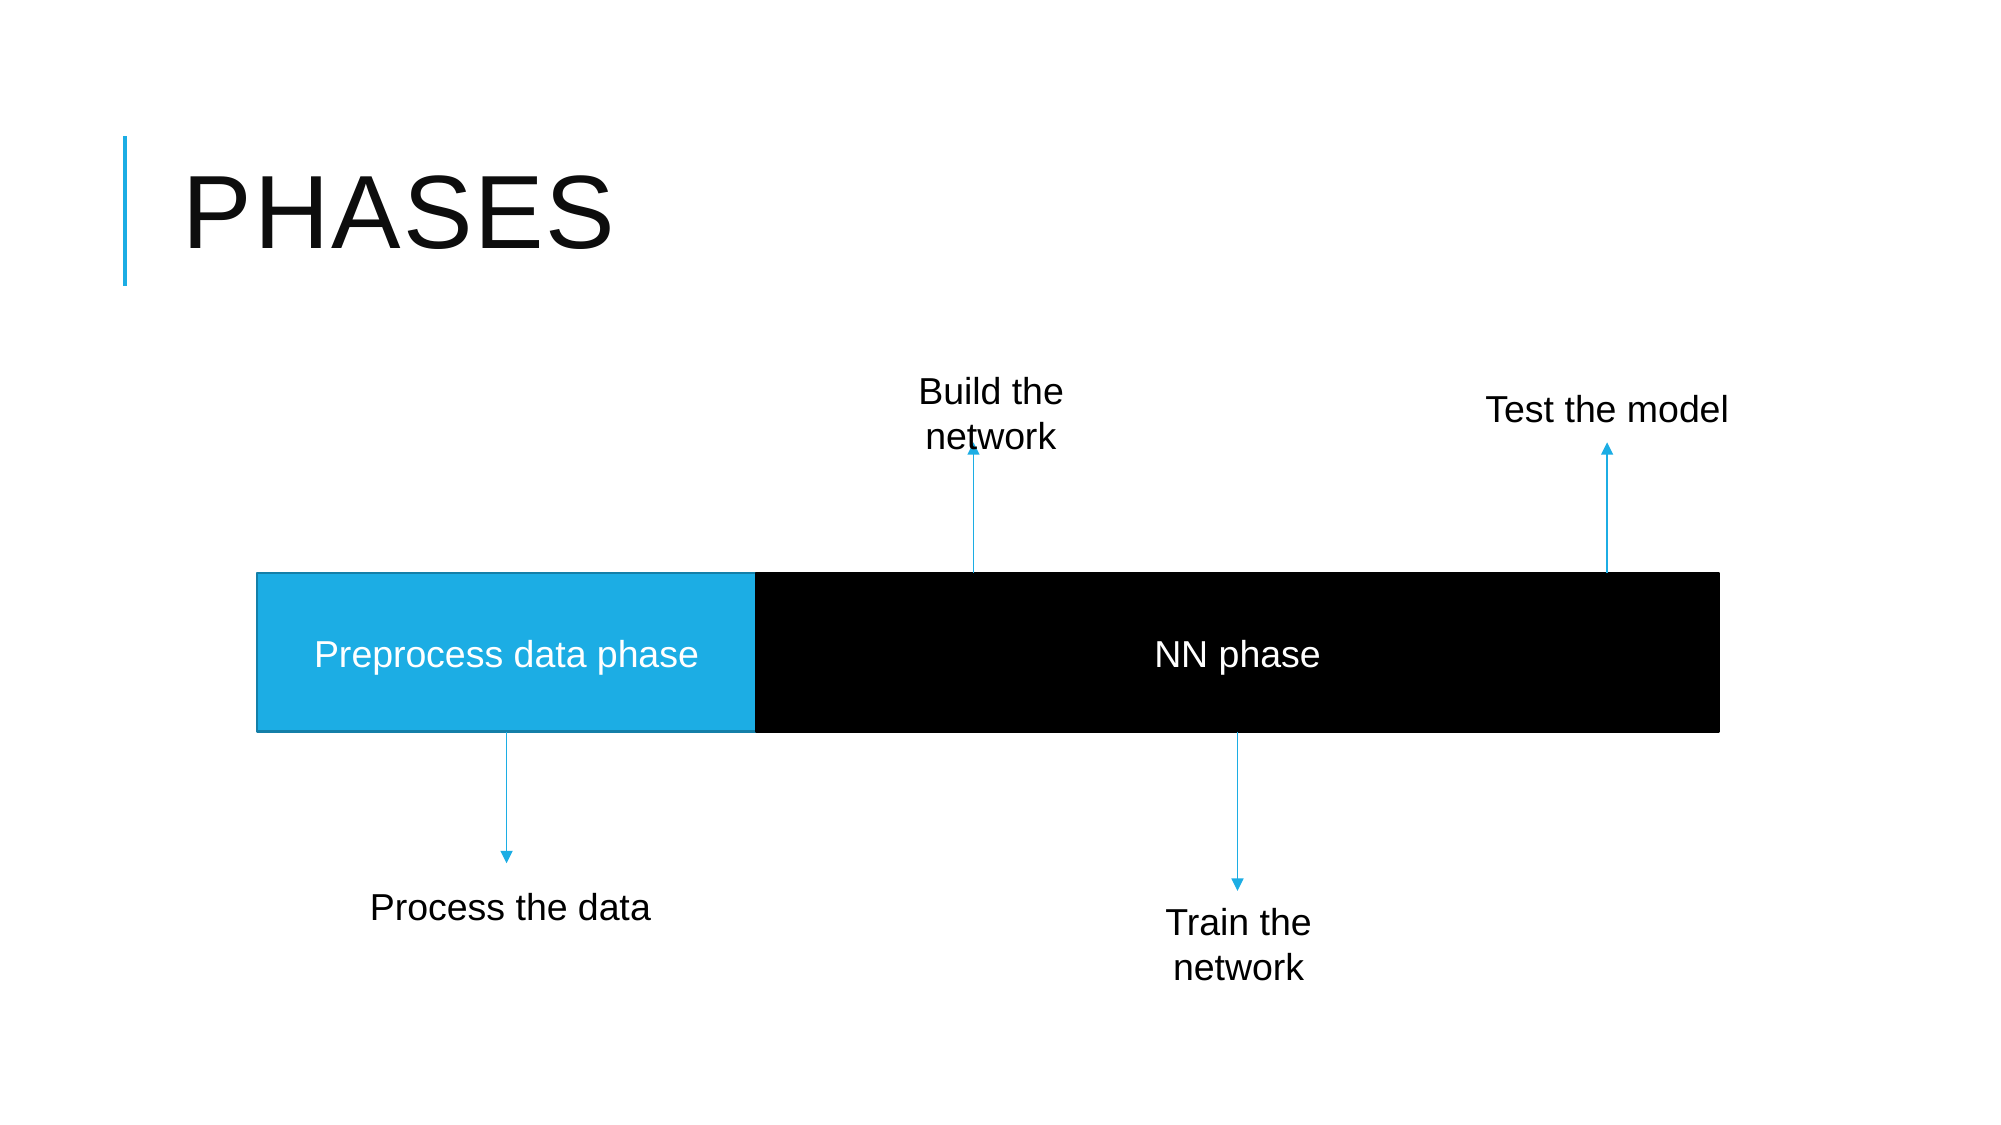

# Phases
Build the network
Test the model
Preprocess data phase
NN phase
Process the data
Train the network